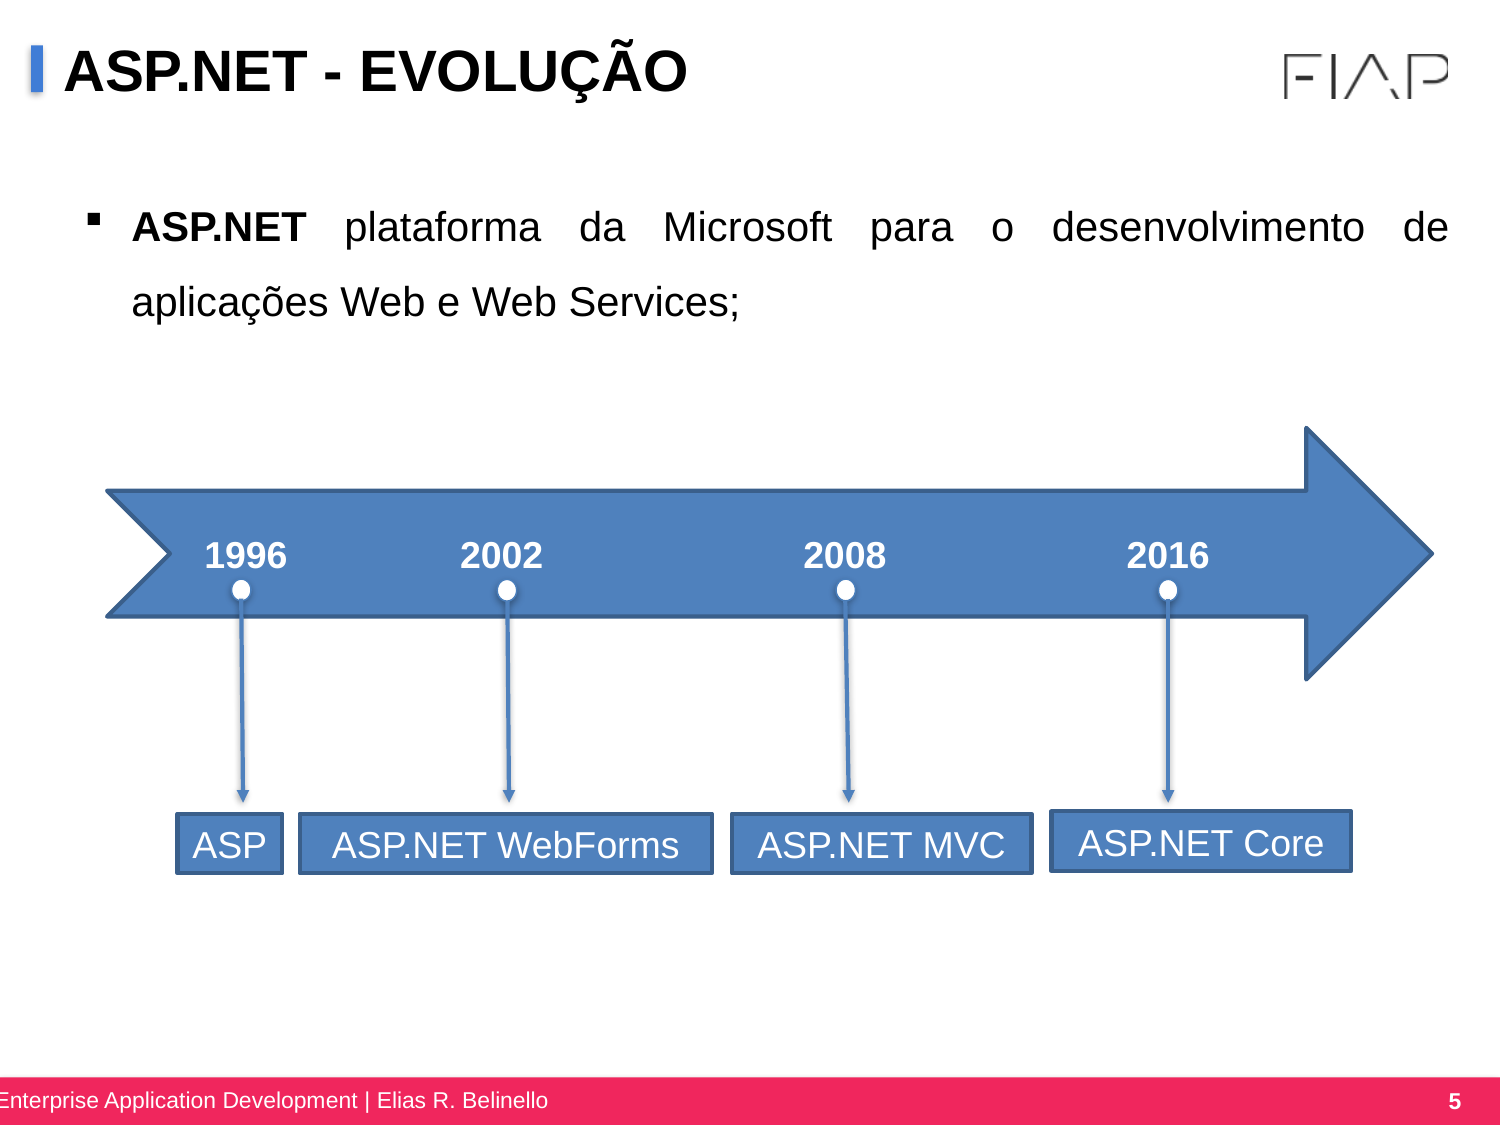

# ASP.NET - EVOLUÇÃO
ASP.NET plataforma da Microsoft para o desenvolvimento de aplicações Web e Web Services;

1996
2002
2008
2016

ASP.NET Core
ASP
ASP.NET WebForms
ASP.NET MVC